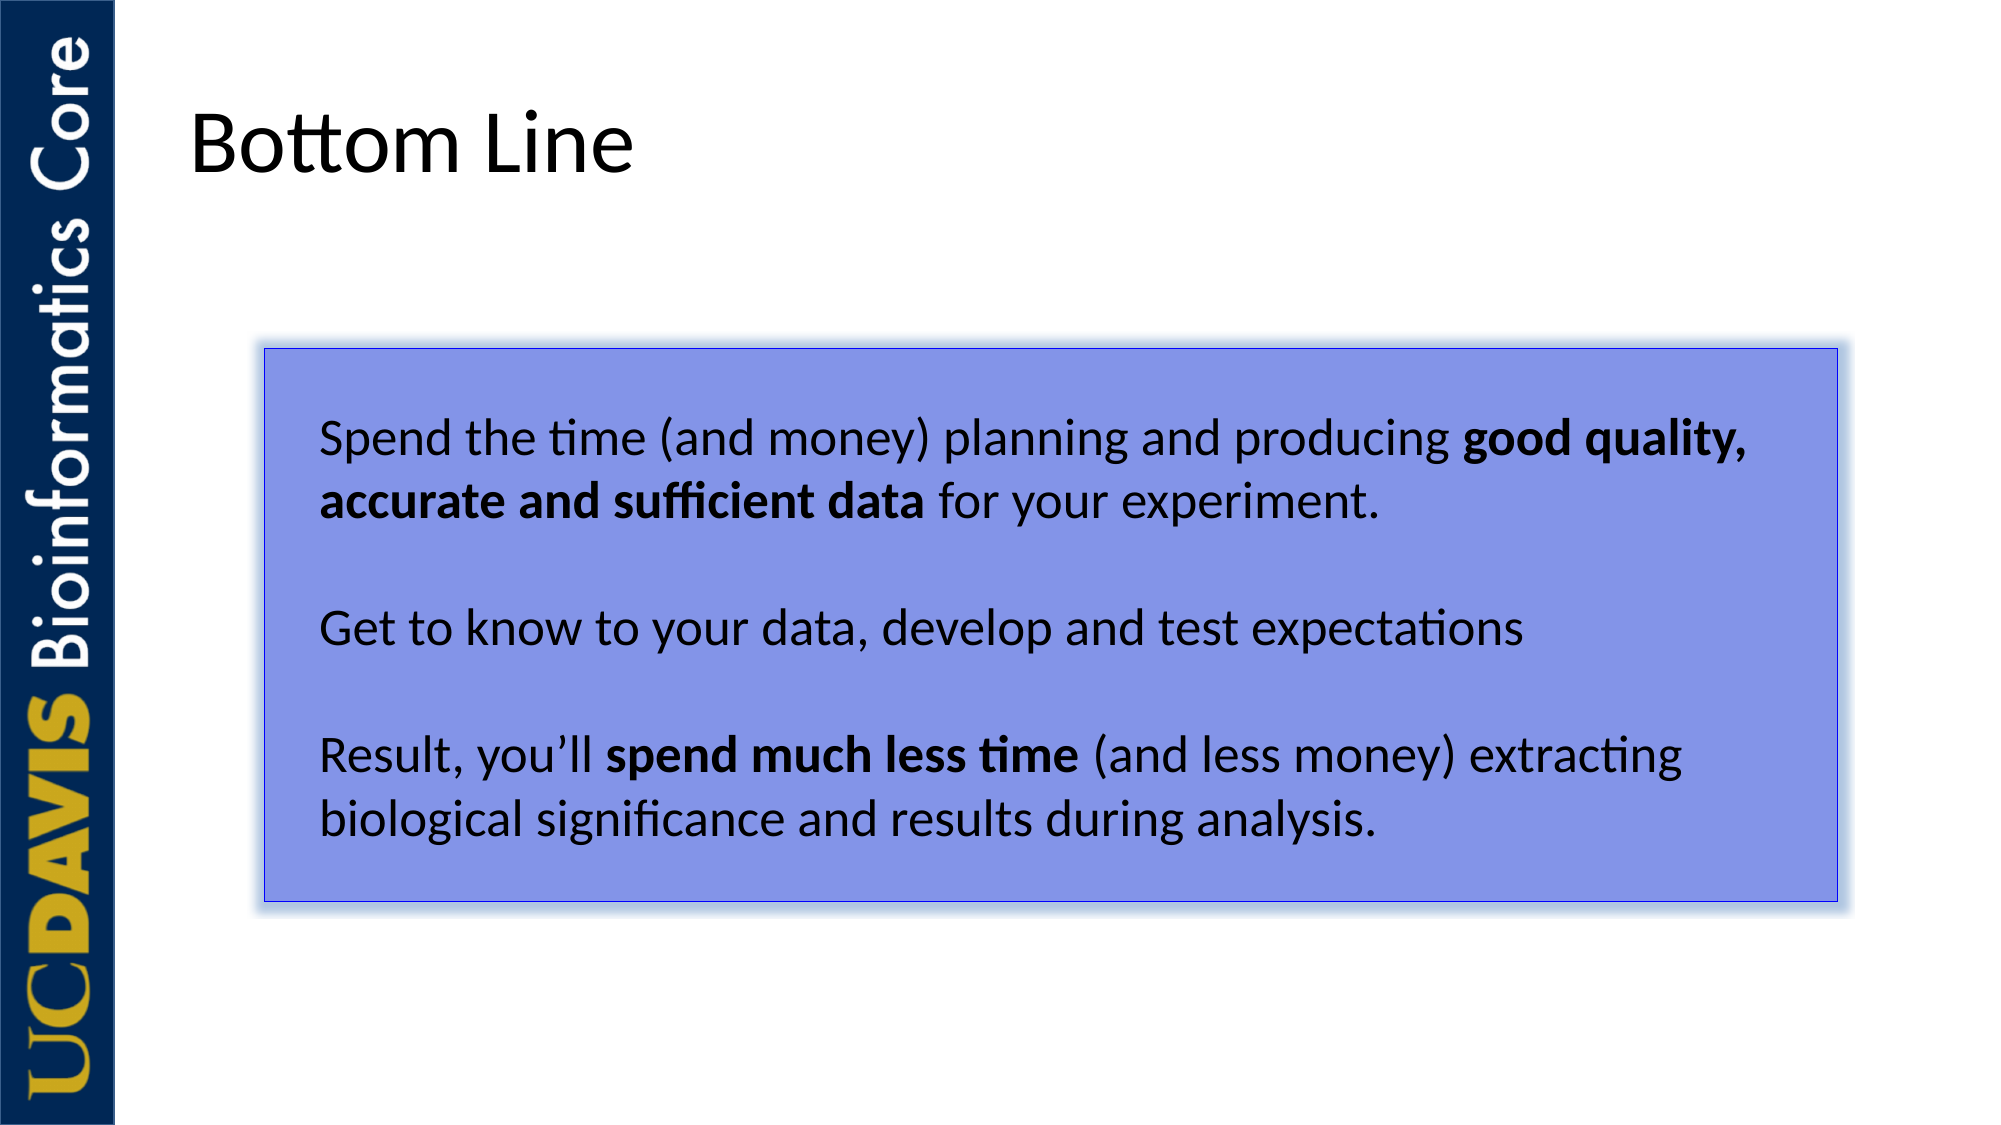

# Bottom Line
Spend the time (and money) planning and producing good quality, accurate and sufficient data for your experiment.

Get to know to your data, develop and test expectations

Result, you’ll spend much less time (and less money) extracting biological significance and results during analysis.